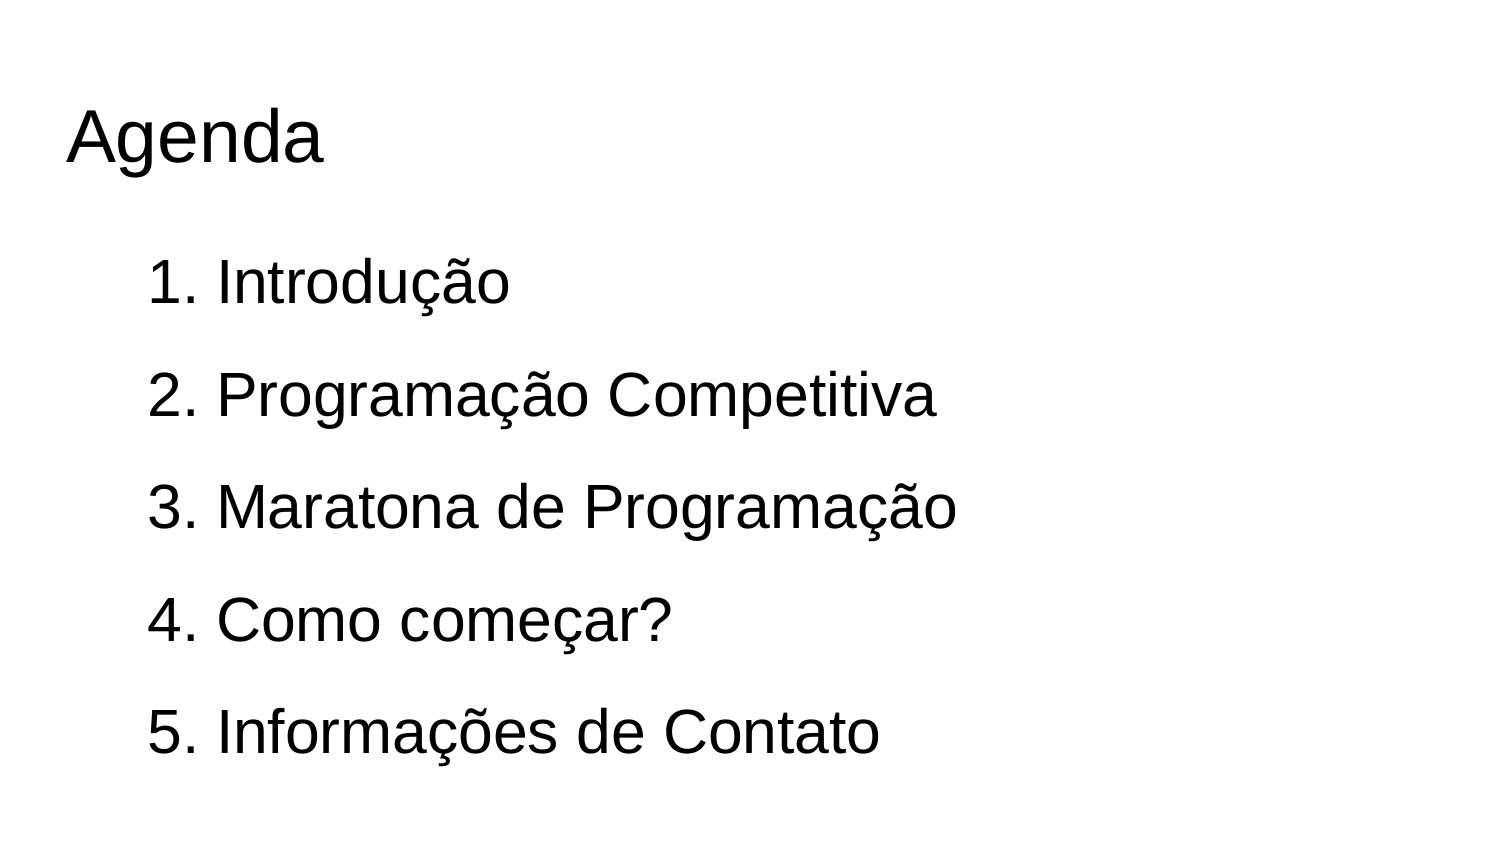

# Agenda
Introdução
Programação Competitiva
Maratona de Programação
Como começar?
Informações de Contato